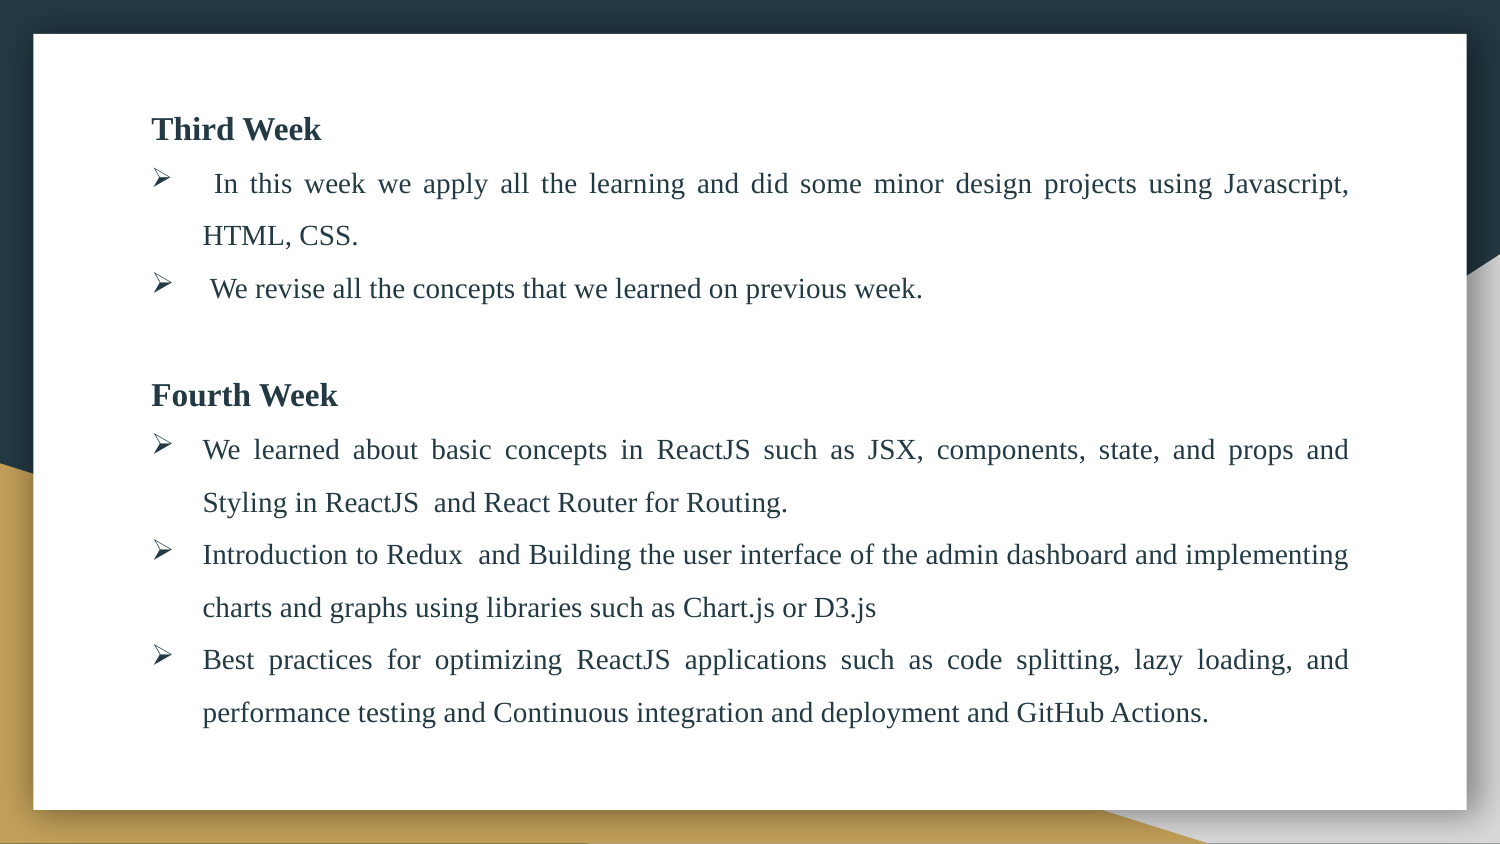

Third Week
 In this week we apply all the learning and did some minor design projects using Javascript, HTML, CSS.
 We revise all the concepts that we learned on previous week.

Fourth Week
We learned about basic concepts in ReactJS such as JSX, components, state, and props and Styling in ReactJS  and React Router for Routing.
Introduction to Redux  and Building the user interface of the admin dashboard and implementing charts and graphs using libraries such as Chart.js or D3.js
Best practices for optimizing ReactJS applications such as code splitting, lazy loading, and performance testing and Continuous integration and deployment and GitHub Actions.